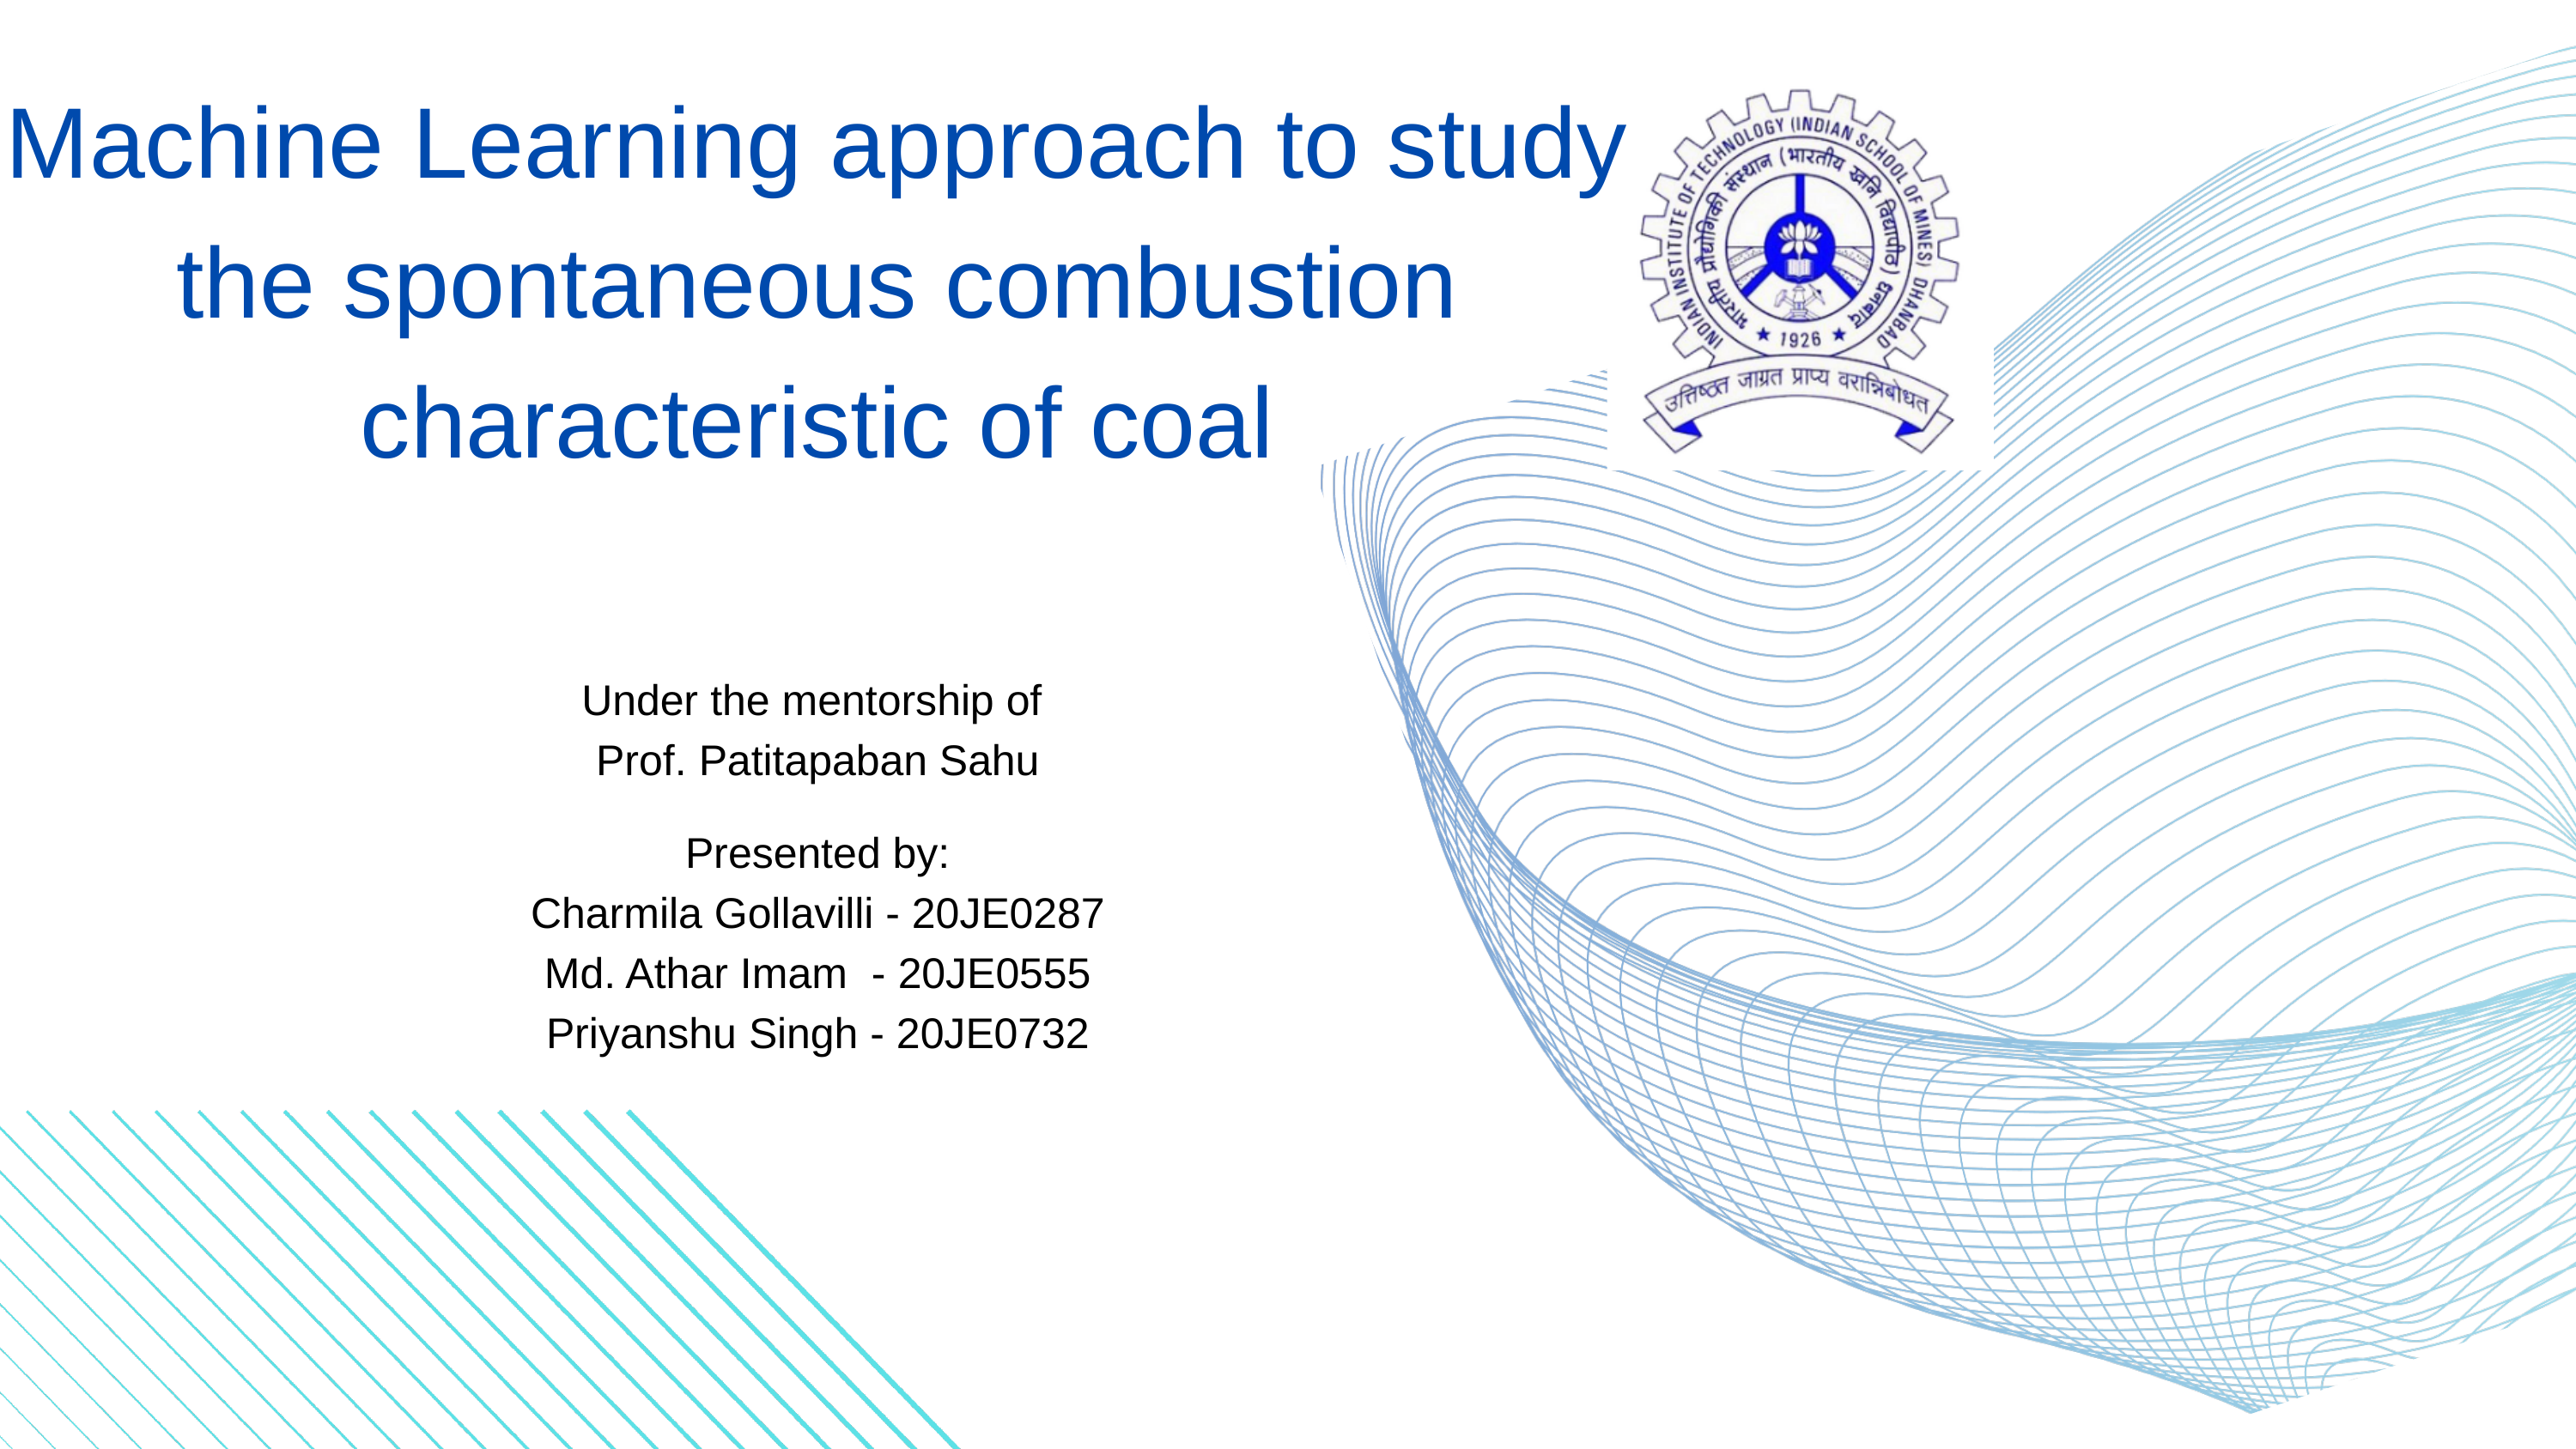

Machine Learning approach to study the spontaneous combustion characteristic of coal

Under the mentorship of
Prof. Patitapaban Sahu
Presented by:
Charmila Gollavilli - 20JE0287
Md. Athar Imam  - 20JE0555
Priyanshu Singh - 20JE0732